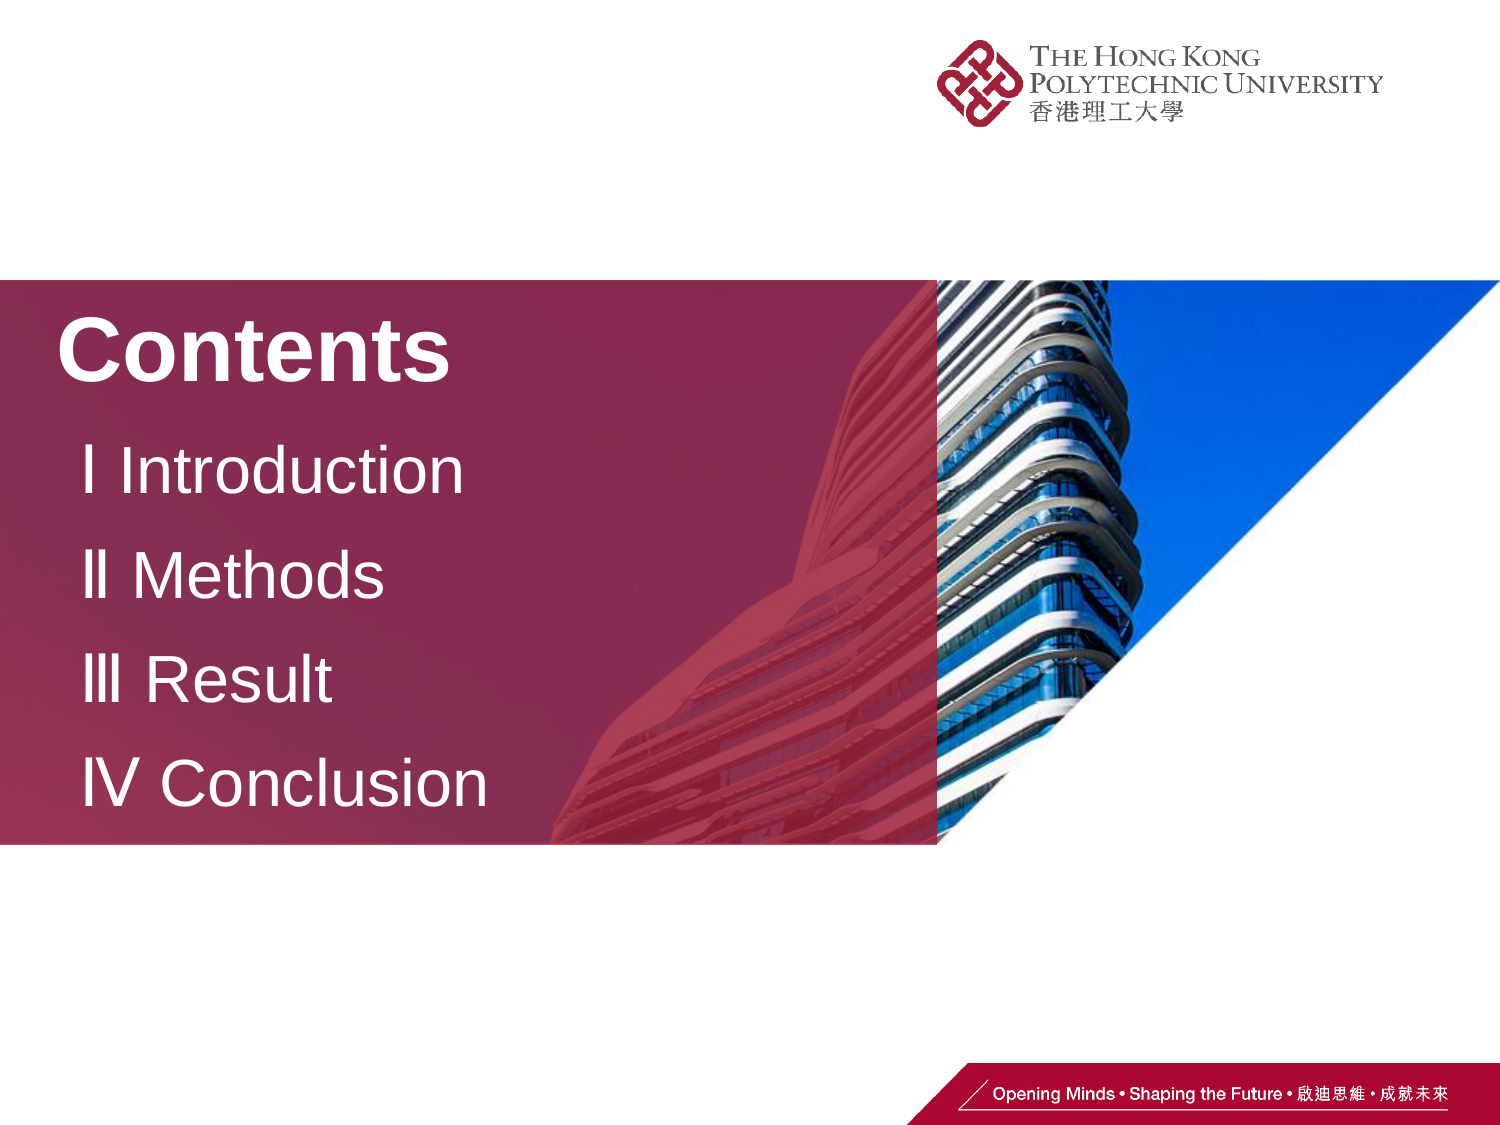

# Contents
Ⅰ Introduction
Ⅱ Methods
Ⅲ Result
Ⅳ Conclusion